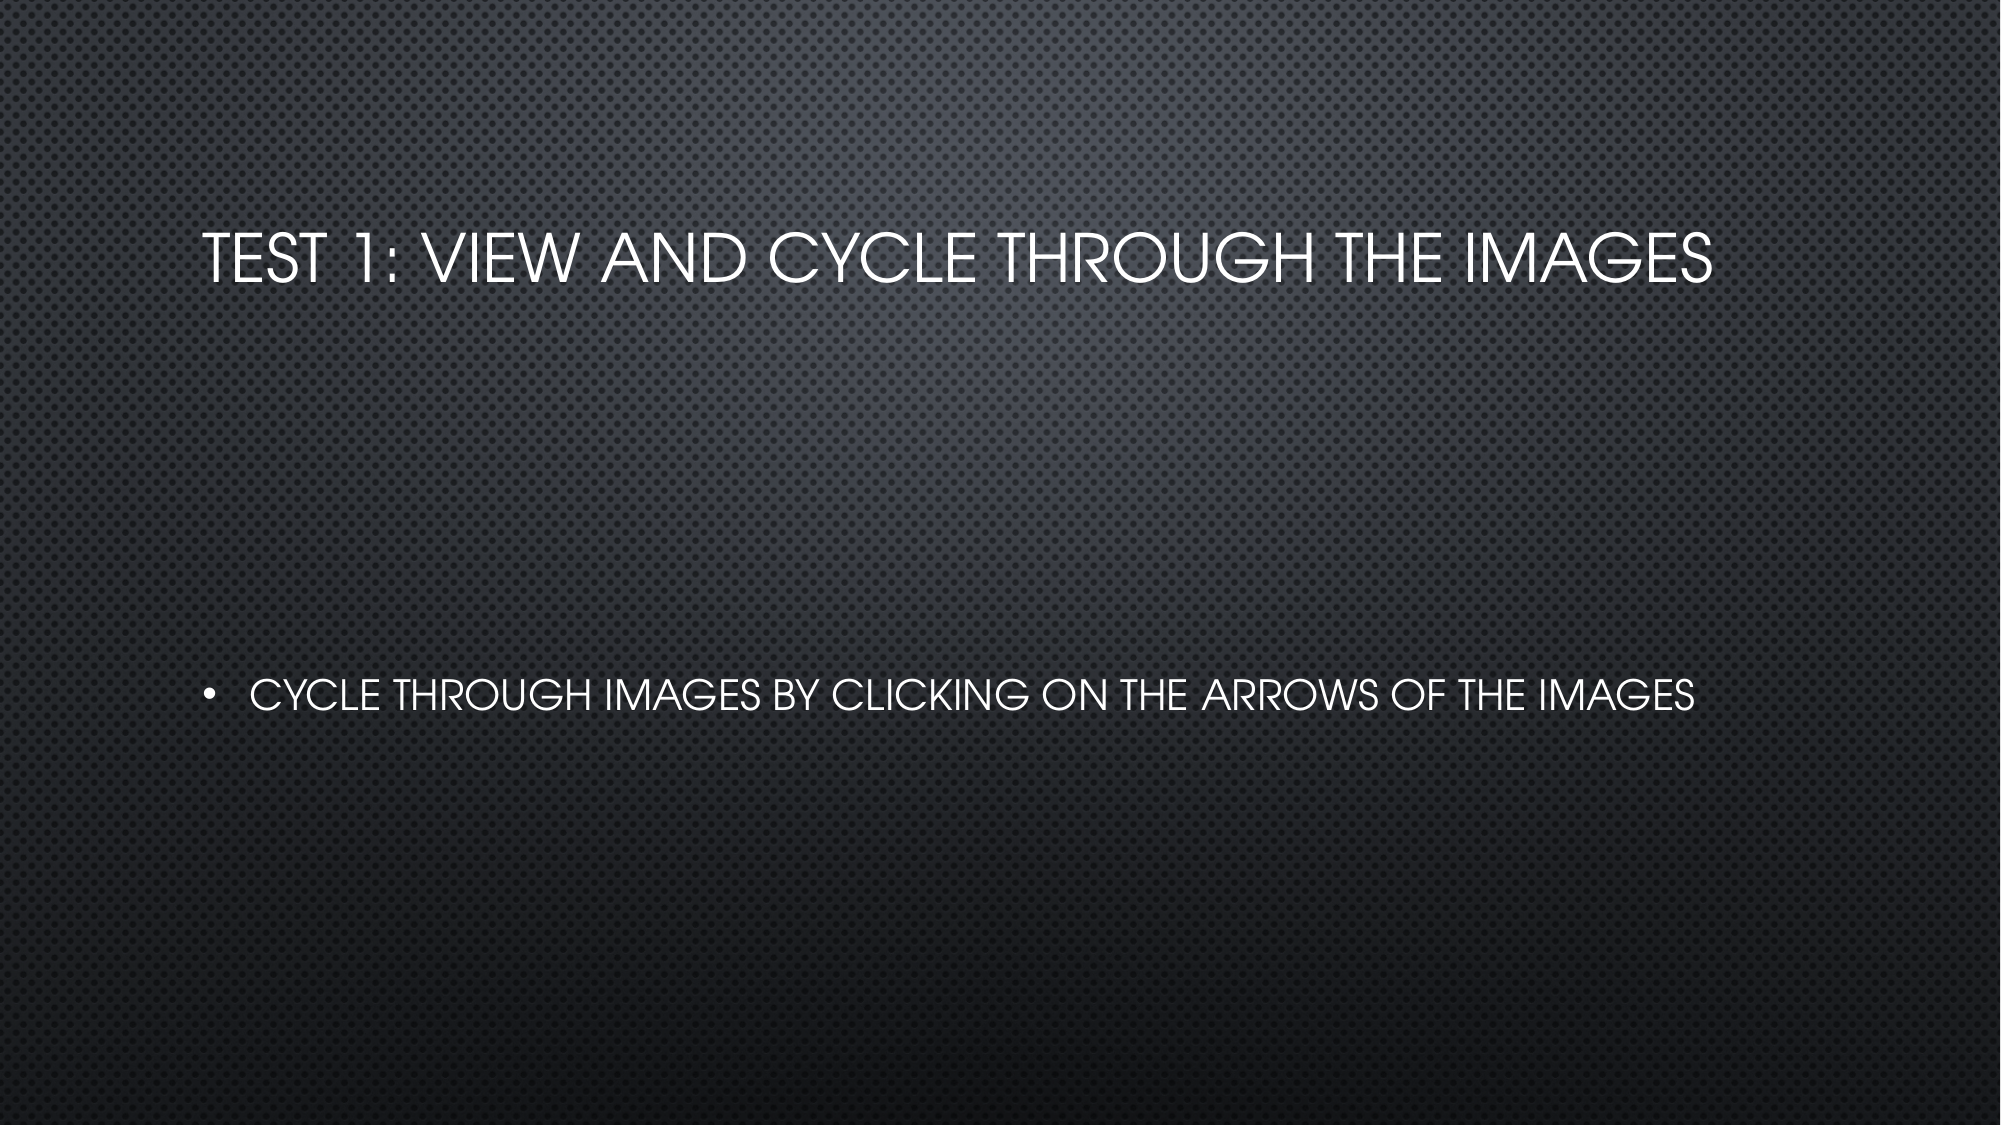

# Test 1: View and cycle through the images
Cycle through images by clicking on the arrows of the images